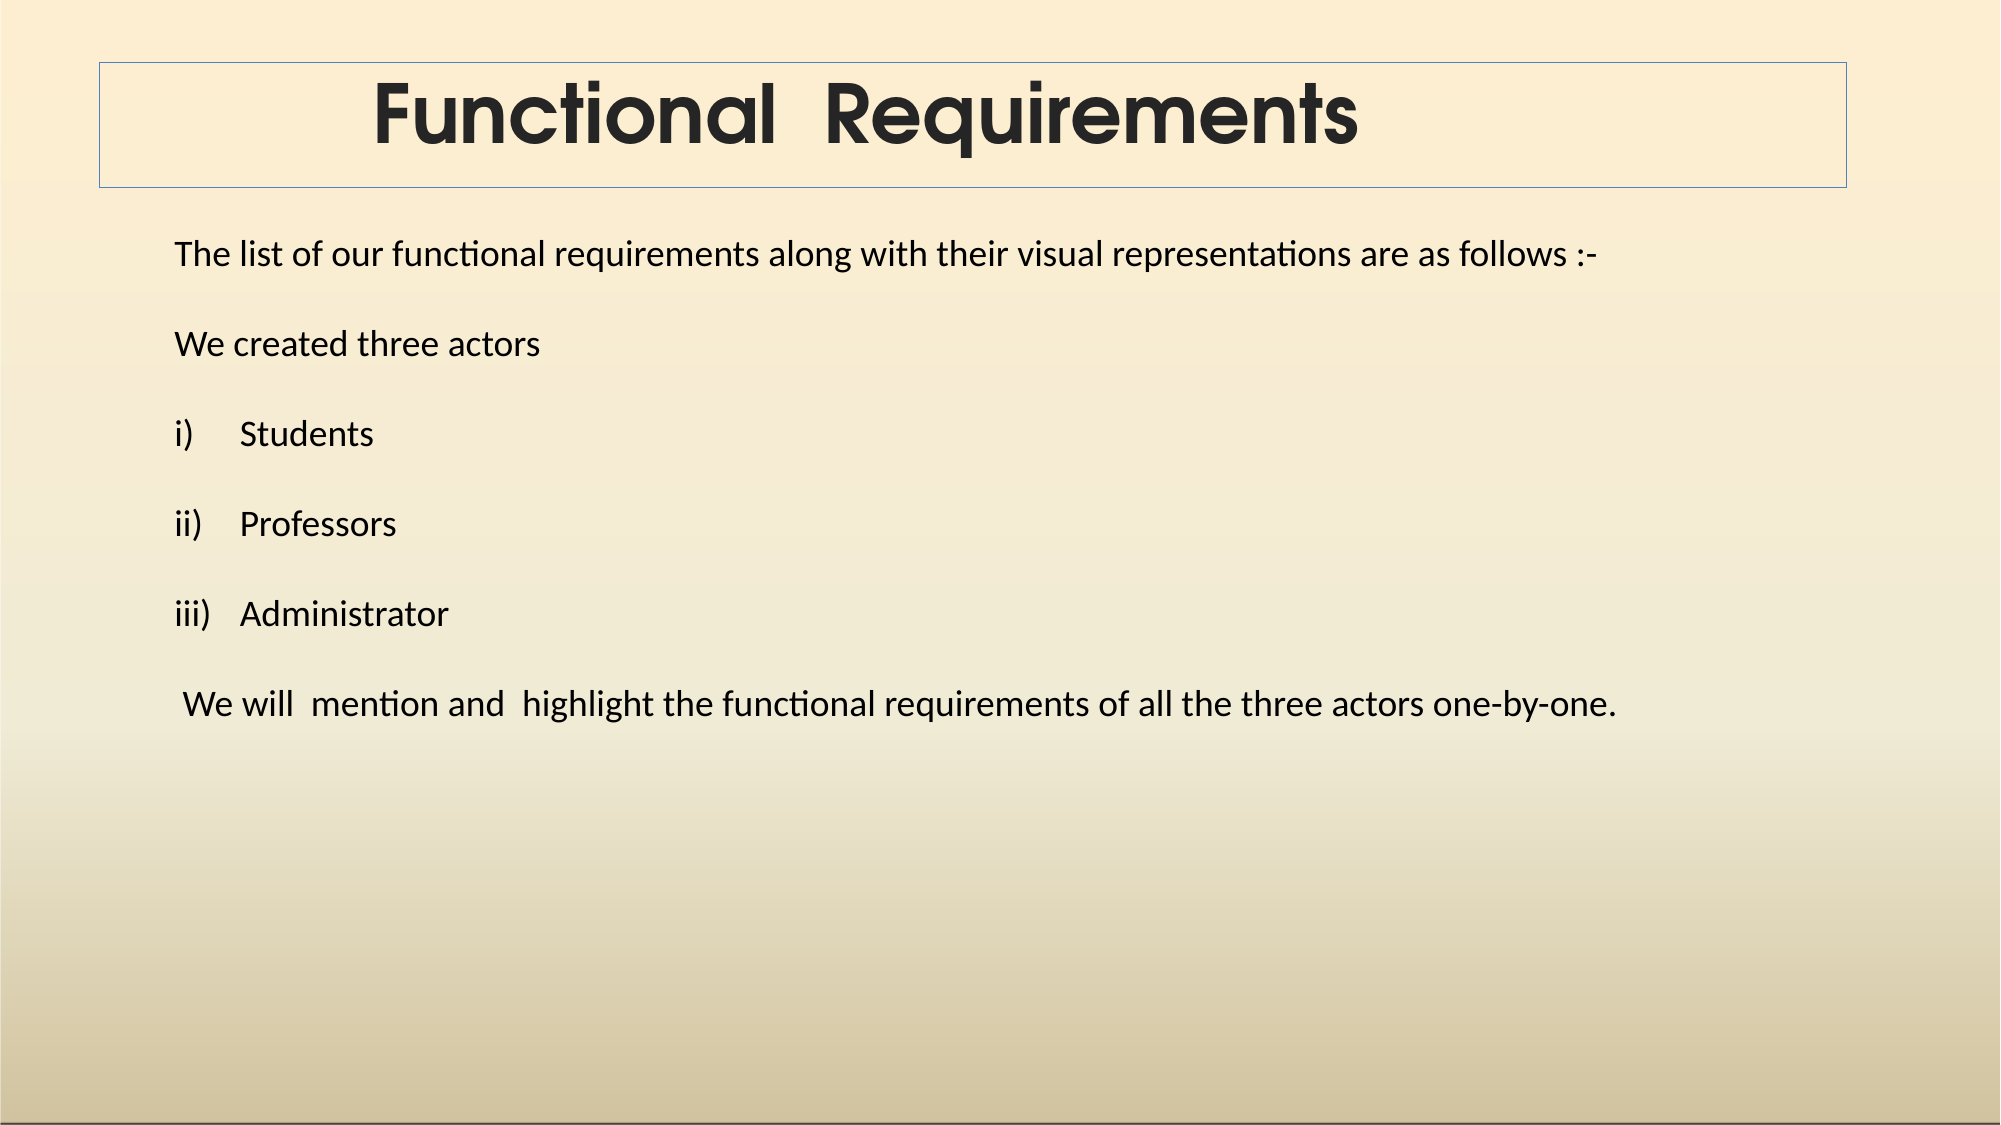

# Functional  Requirements
The list of our functional requirements along with their visual representations are as follows :-

We created three actors

Students

Professors

Administrator

 We will  mention and  highlight the functional requirements of all the three actors one-by-one.